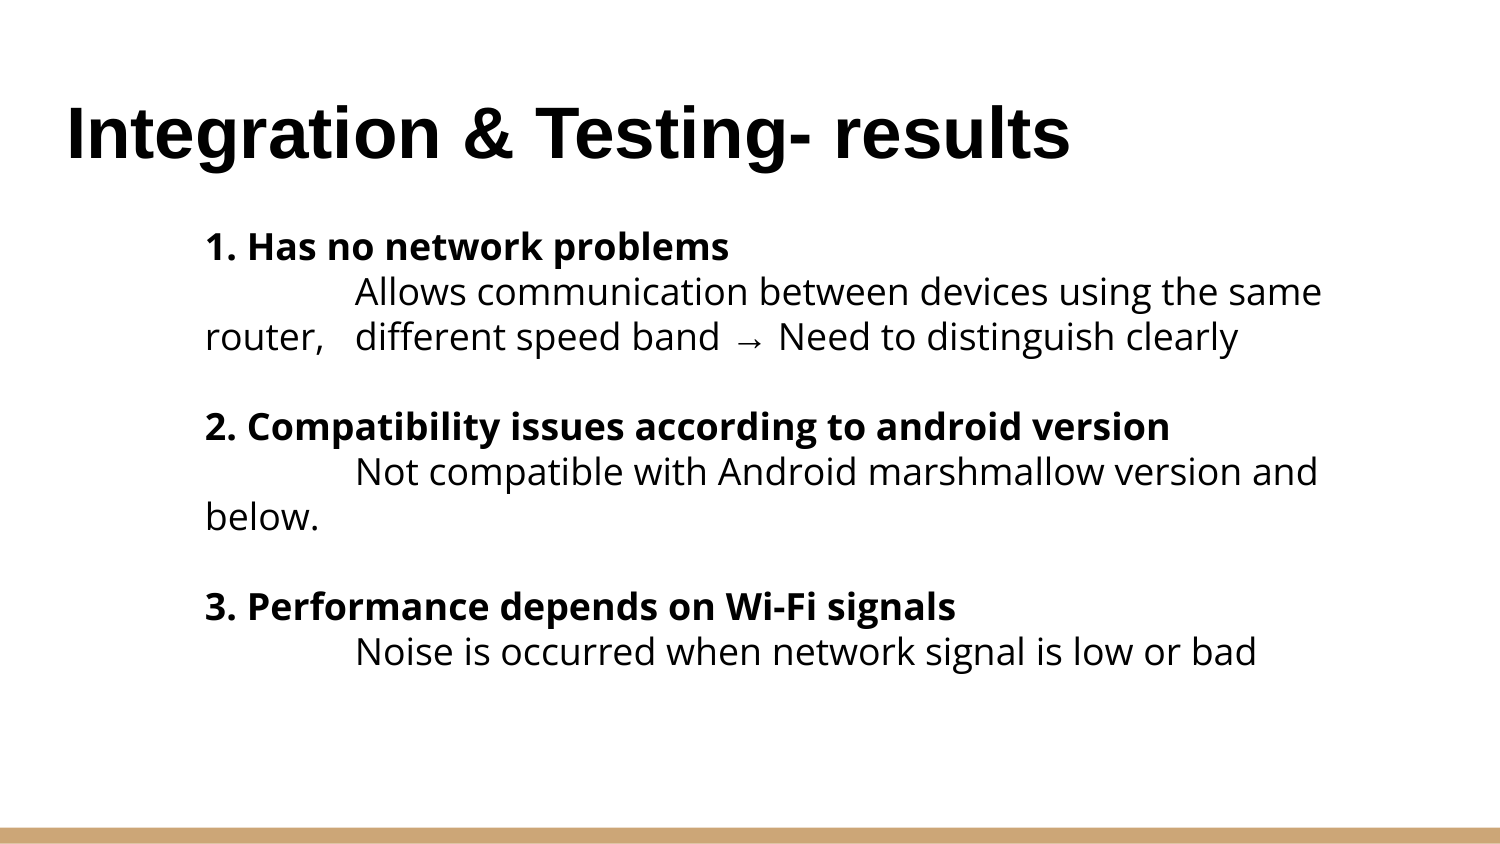

# Integration & Testing- results
1. Has no network problems
	Allows communication between devices using the same router, 	different speed band → Need to distinguish clearly

2. Compatibility issues according to android version
	Not compatible with Android marshmallow version and below.

3. Performance depends on Wi-Fi signals
	Noise is occurred when network signal is low or bad